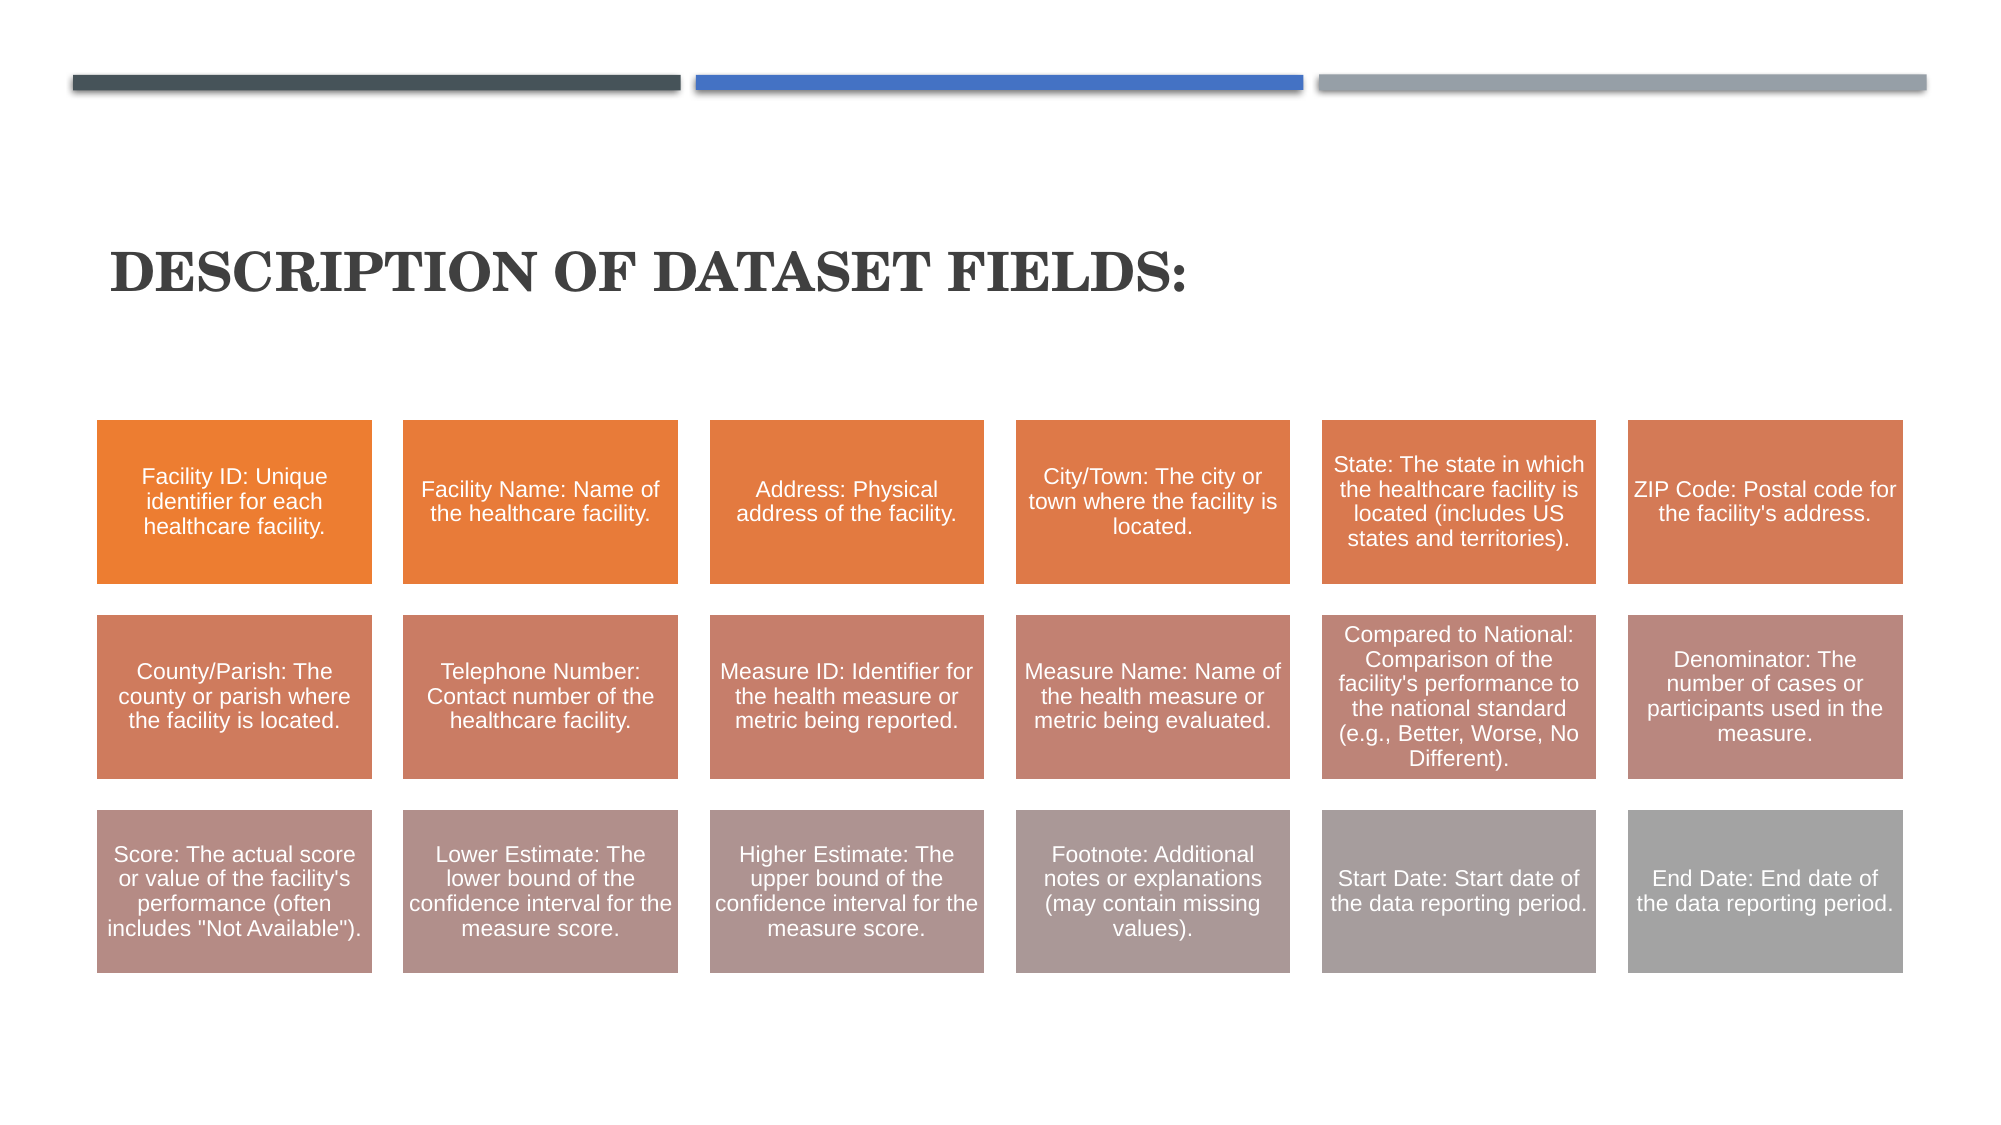

# Description of Dataset Fields:
Facility ID: Unique identifier for each healthcare facility.
Facility Name: Name of the healthcare facility.
Address: Physical address of the facility.
City/Town: The city or town where the facility is located.
State: The state in which the healthcare facility is located (includes US states and territories).
ZIP Code: Postal code for the facility's address.
County/Parish: The county or parish where the facility is located.
Telephone Number: Contact number of the healthcare facility.
Measure ID: Identifier for the health measure or metric being reported.
Measure Name: Name of the health measure or metric being evaluated.
Compared to National: Comparison of the facility's performance to the national standard (e.g., Better, Worse, No Different).
Denominator: The number of cases or participants used in the measure.
Score: The actual score or value of the facility's performance (often includes "Not Available").
Lower Estimate: The lower bound of the confidence interval for the measure score.
Higher Estimate: The upper bound of the confidence interval for the measure score.
Footnote: Additional notes or explanations (may contain missing values).
Start Date: Start date of the data reporting period.
End Date: End date of the data reporting period.